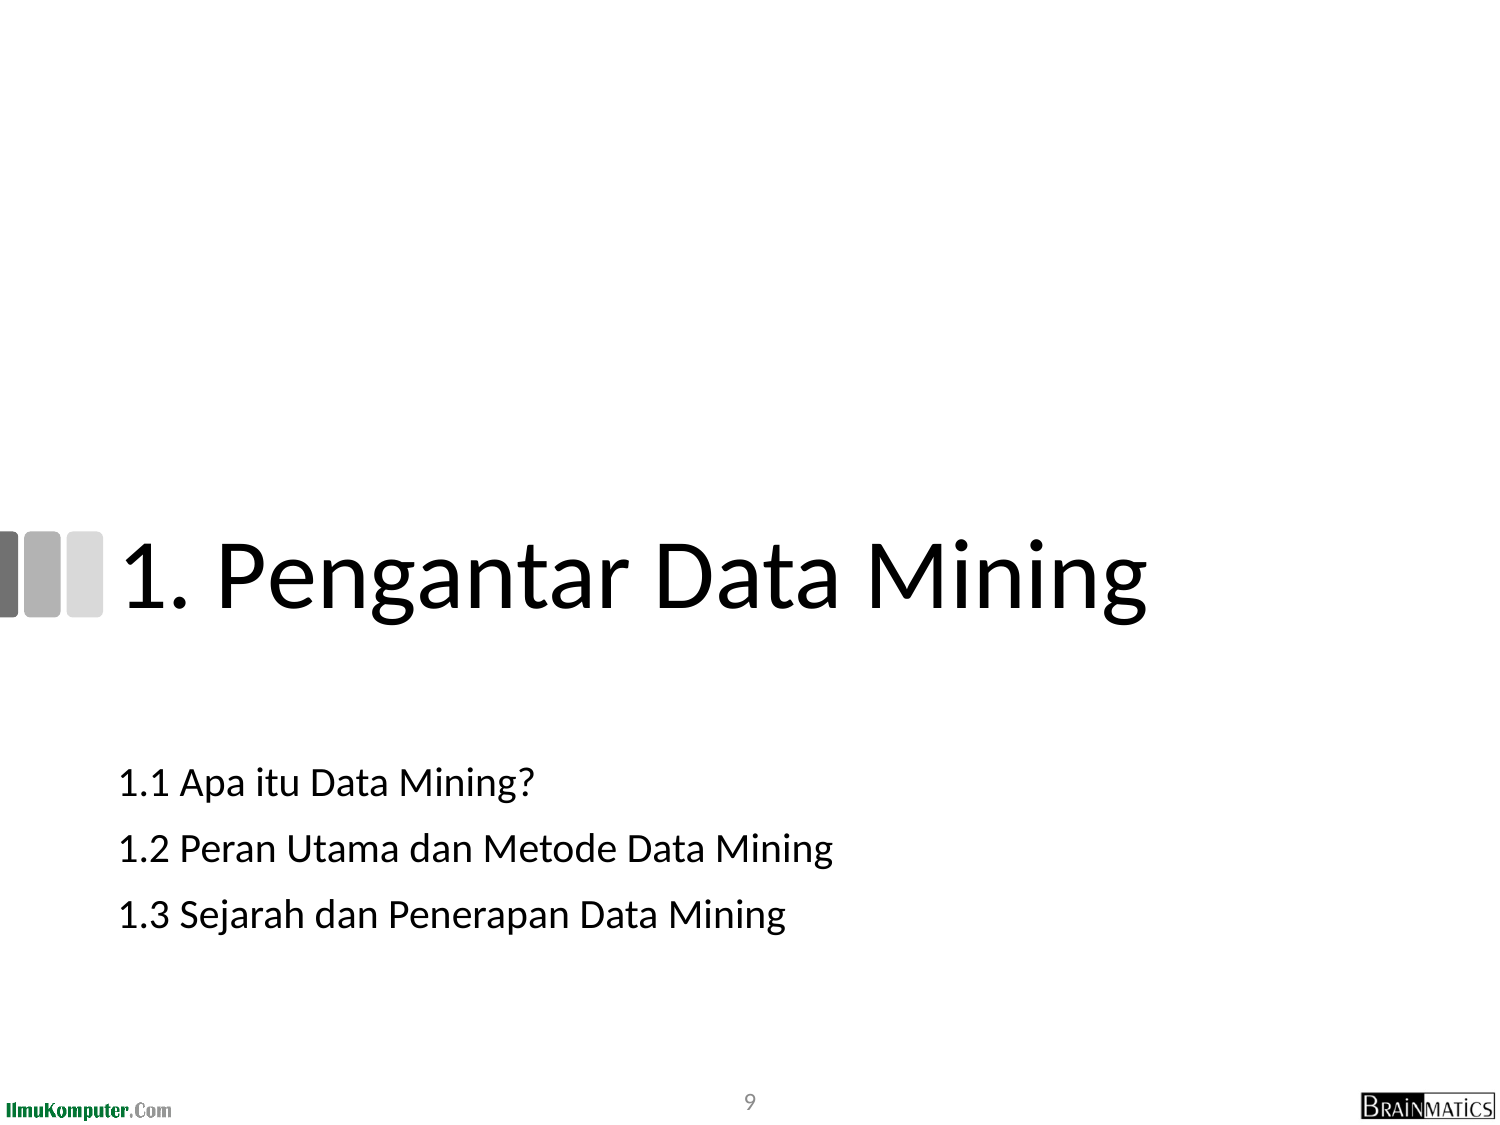

# 1. Pengantar Data Mining
1.1 Apa itu Data Mining?
1.2 Peran Utama dan Metode Data Mining
1.3 Sejarah dan Penerapan Data Mining
9